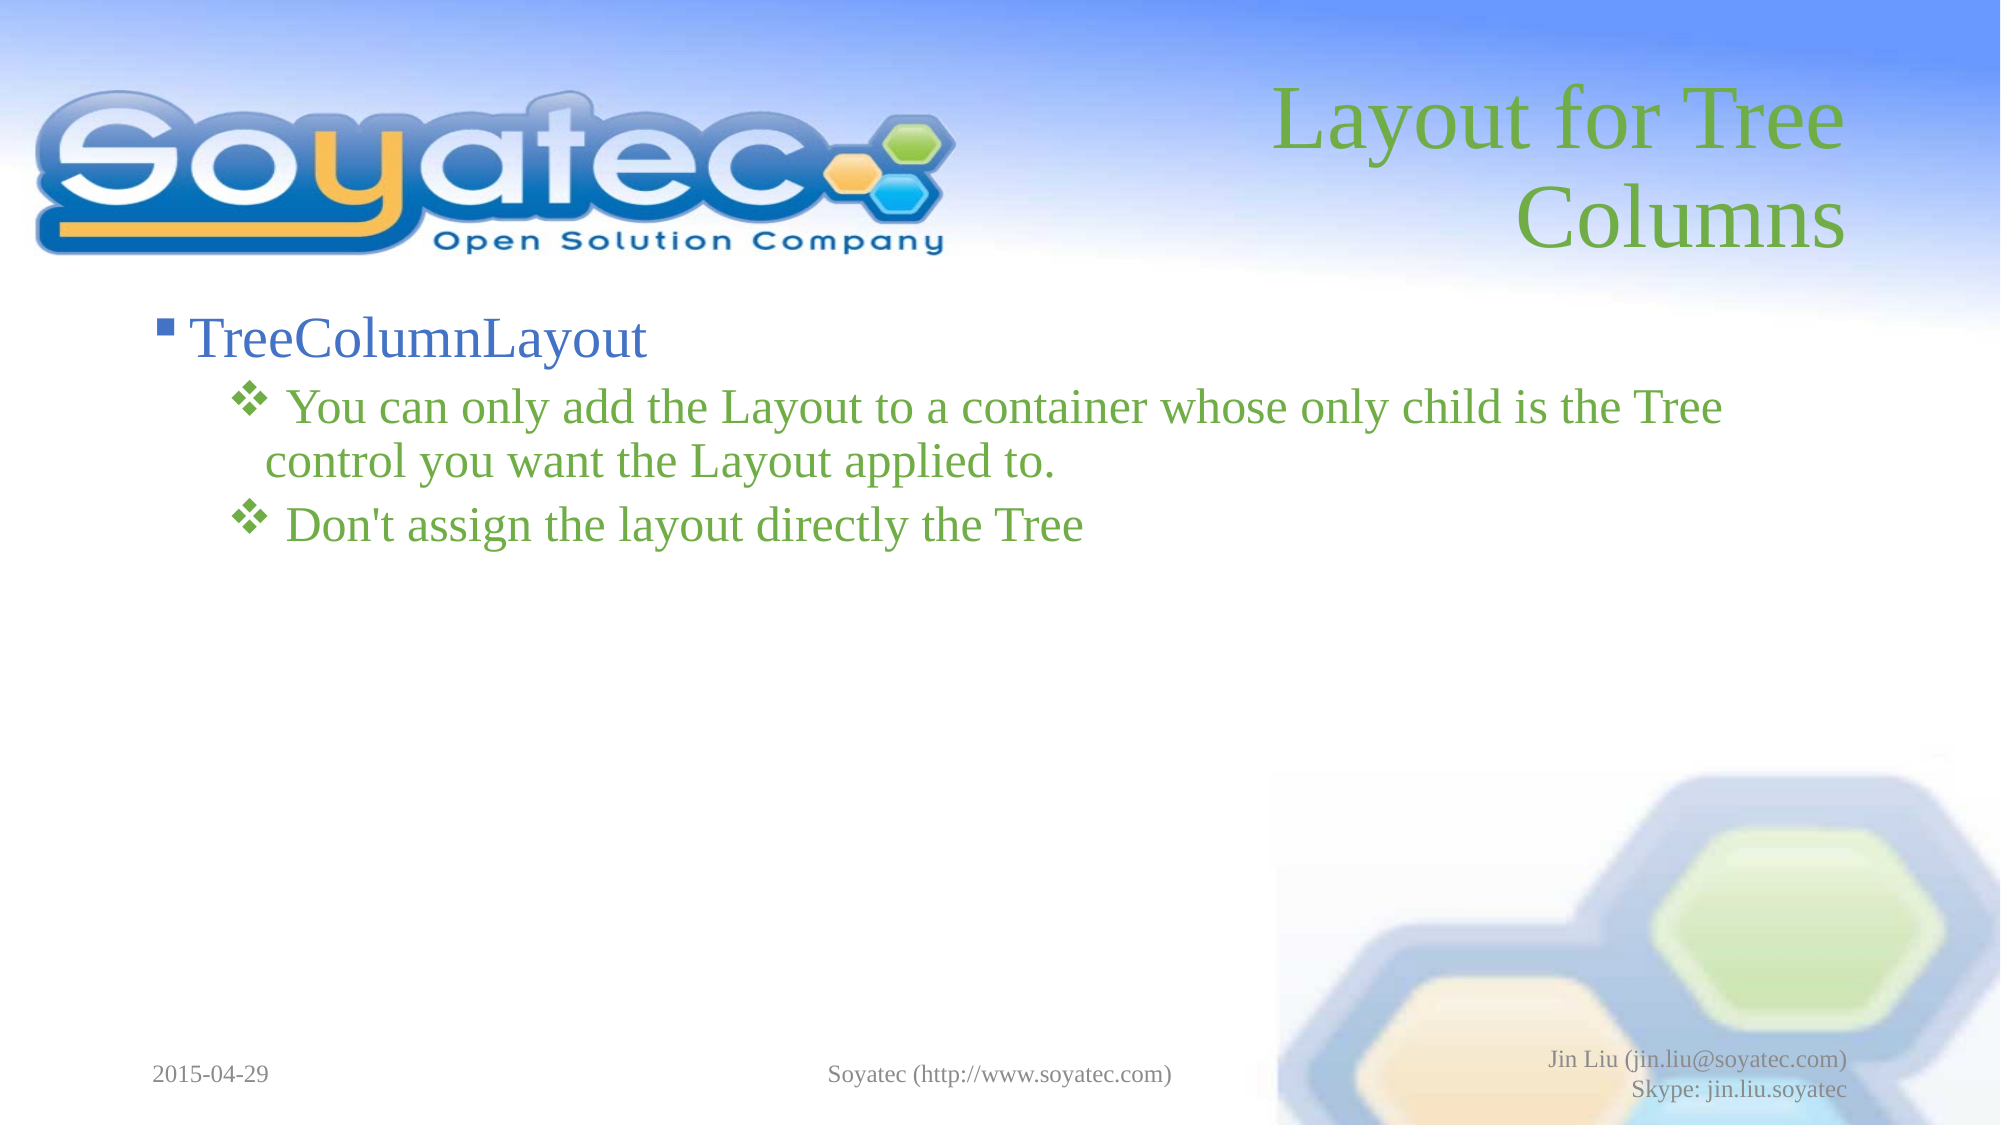

# Layout for Tree Columns
TreeColumnLayout
 You can only add the Layout to a container whose only child is the Tree control you want the Layout applied to.
 Don't assign the layout directly the Tree
2015-04-29
Soyatec (http://www.soyatec.com)
Jin Liu (jin.liu@soyatec.com)
Skype: jin.liu.soyatec